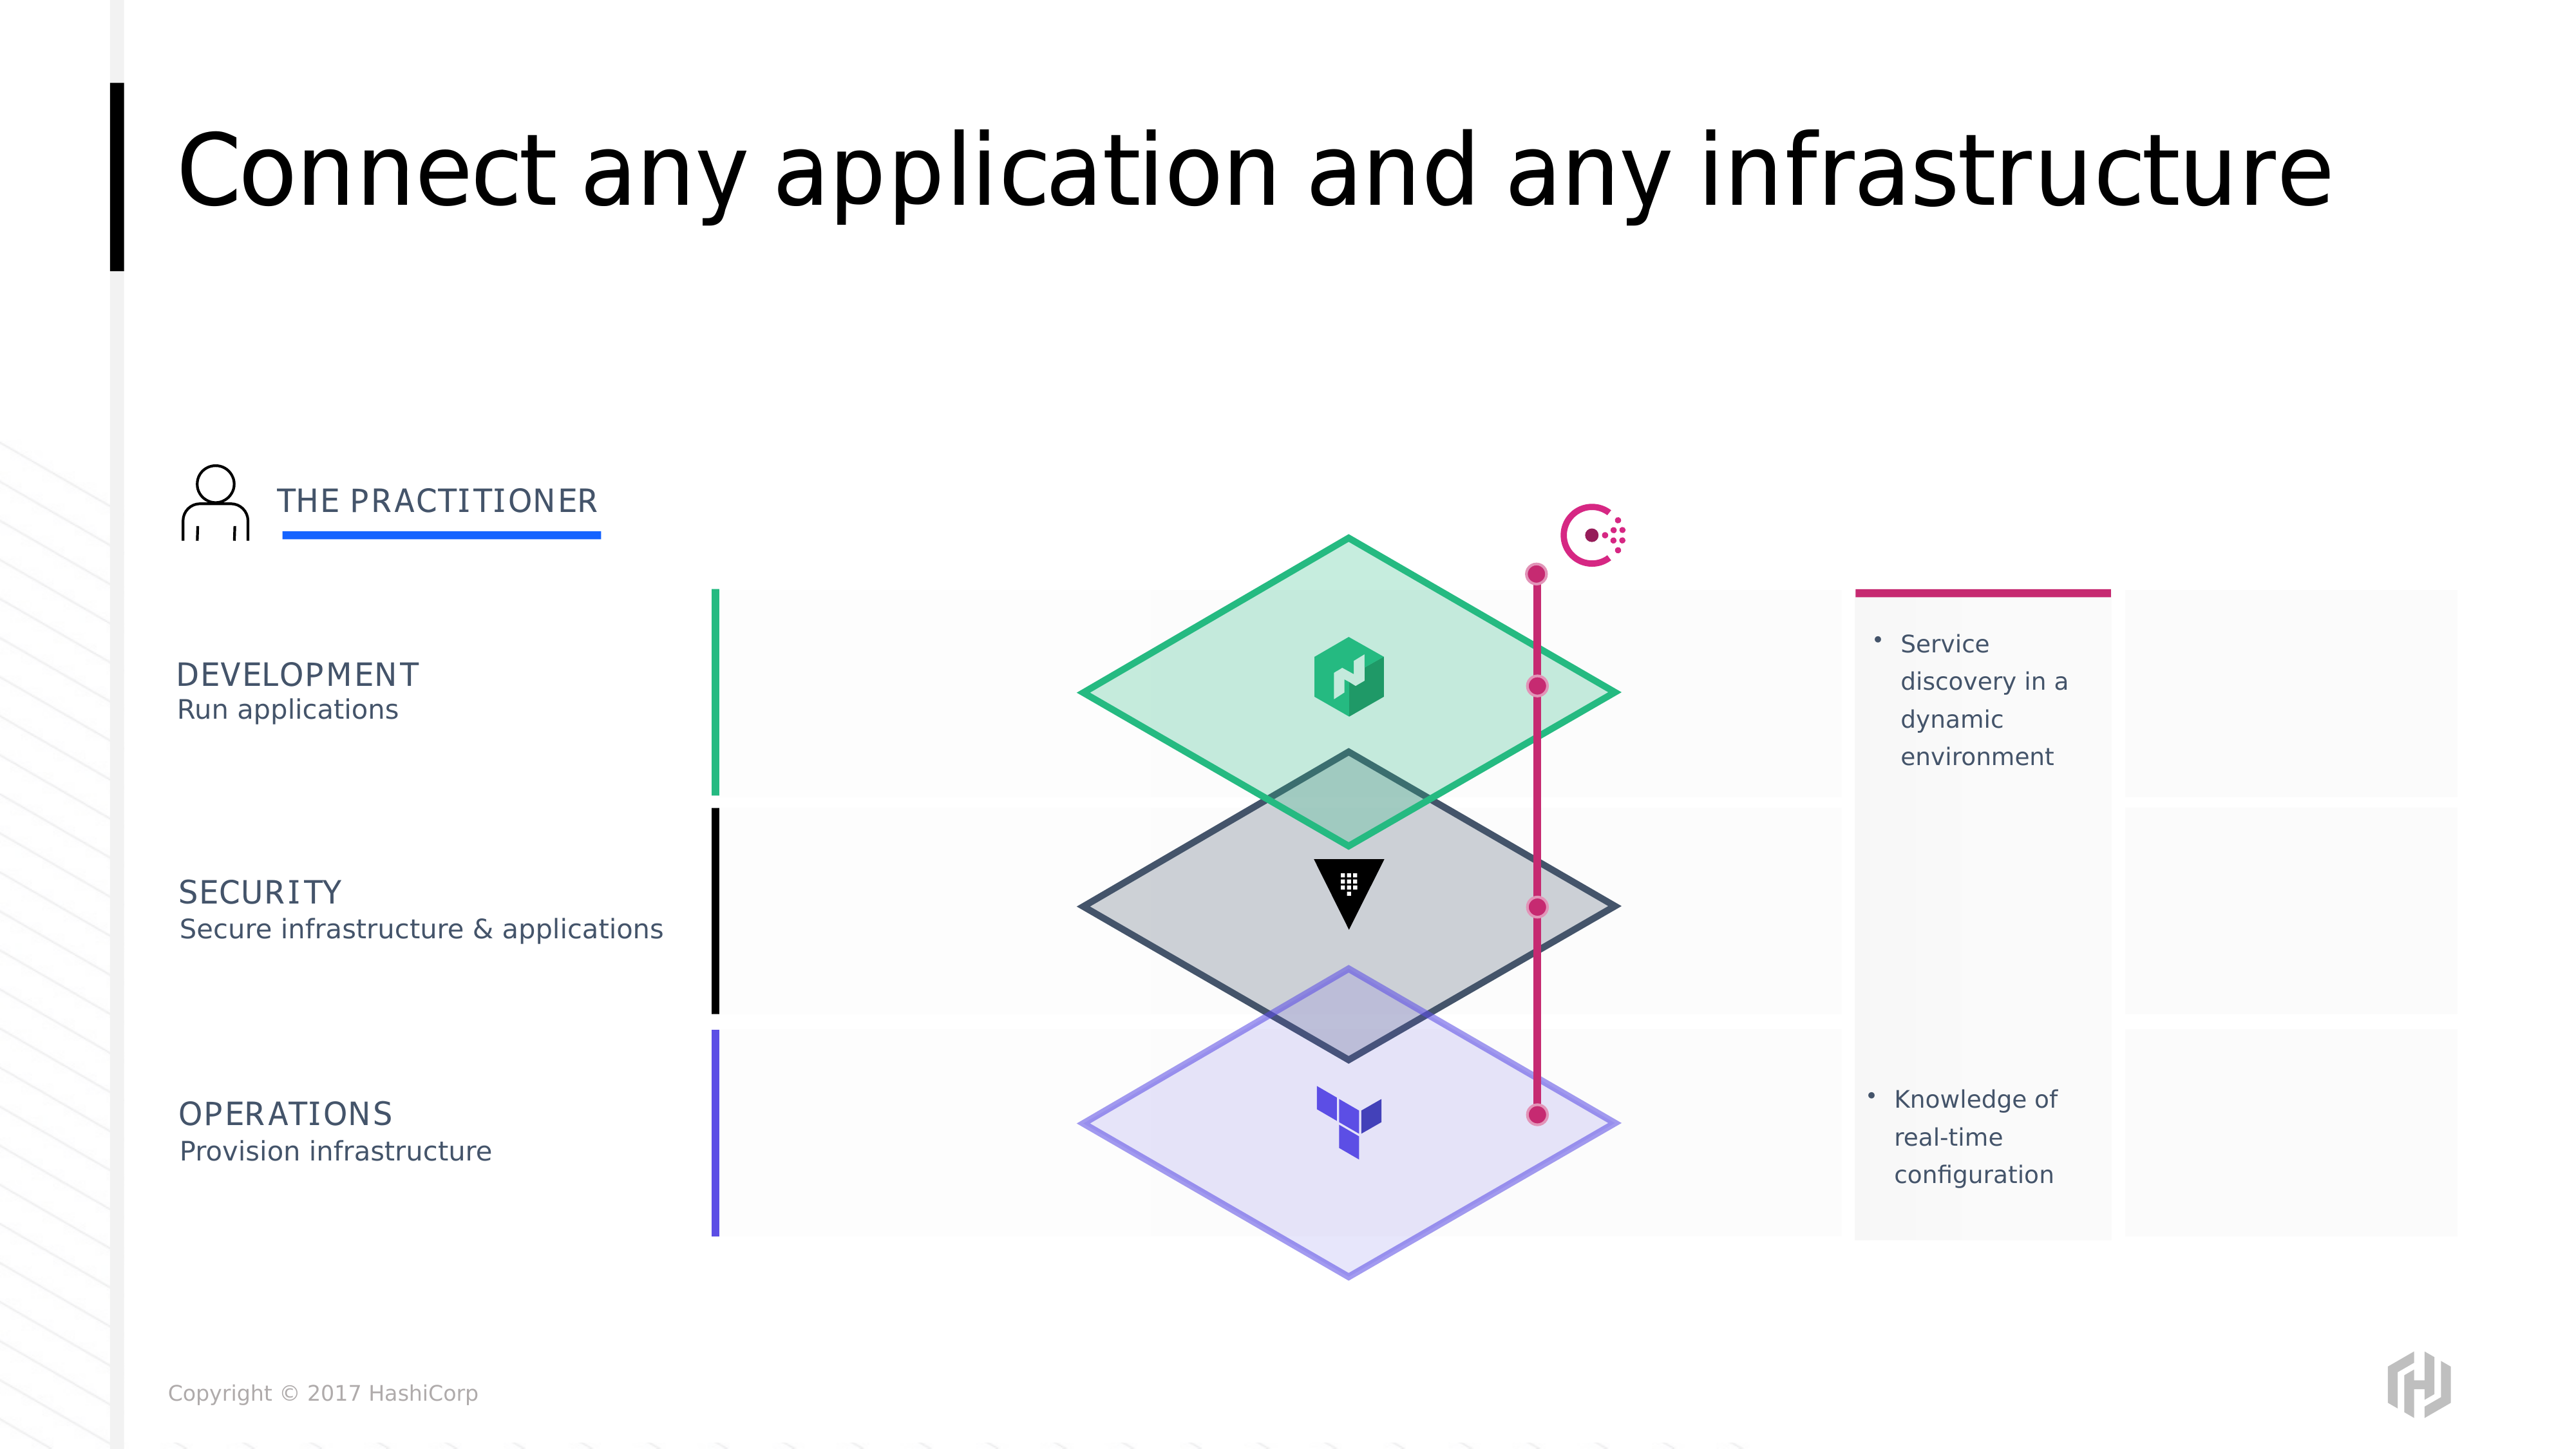

# Connect any application and any infrastructure

THE PRACTITIONER

Service discovery in a dynamic environment
Knowledge of    real-time configuration
DEVELOPMENT
Run applications

SECURITY
Secure infrastructure & applications

OPERATIONS
Provision infrastructure
20